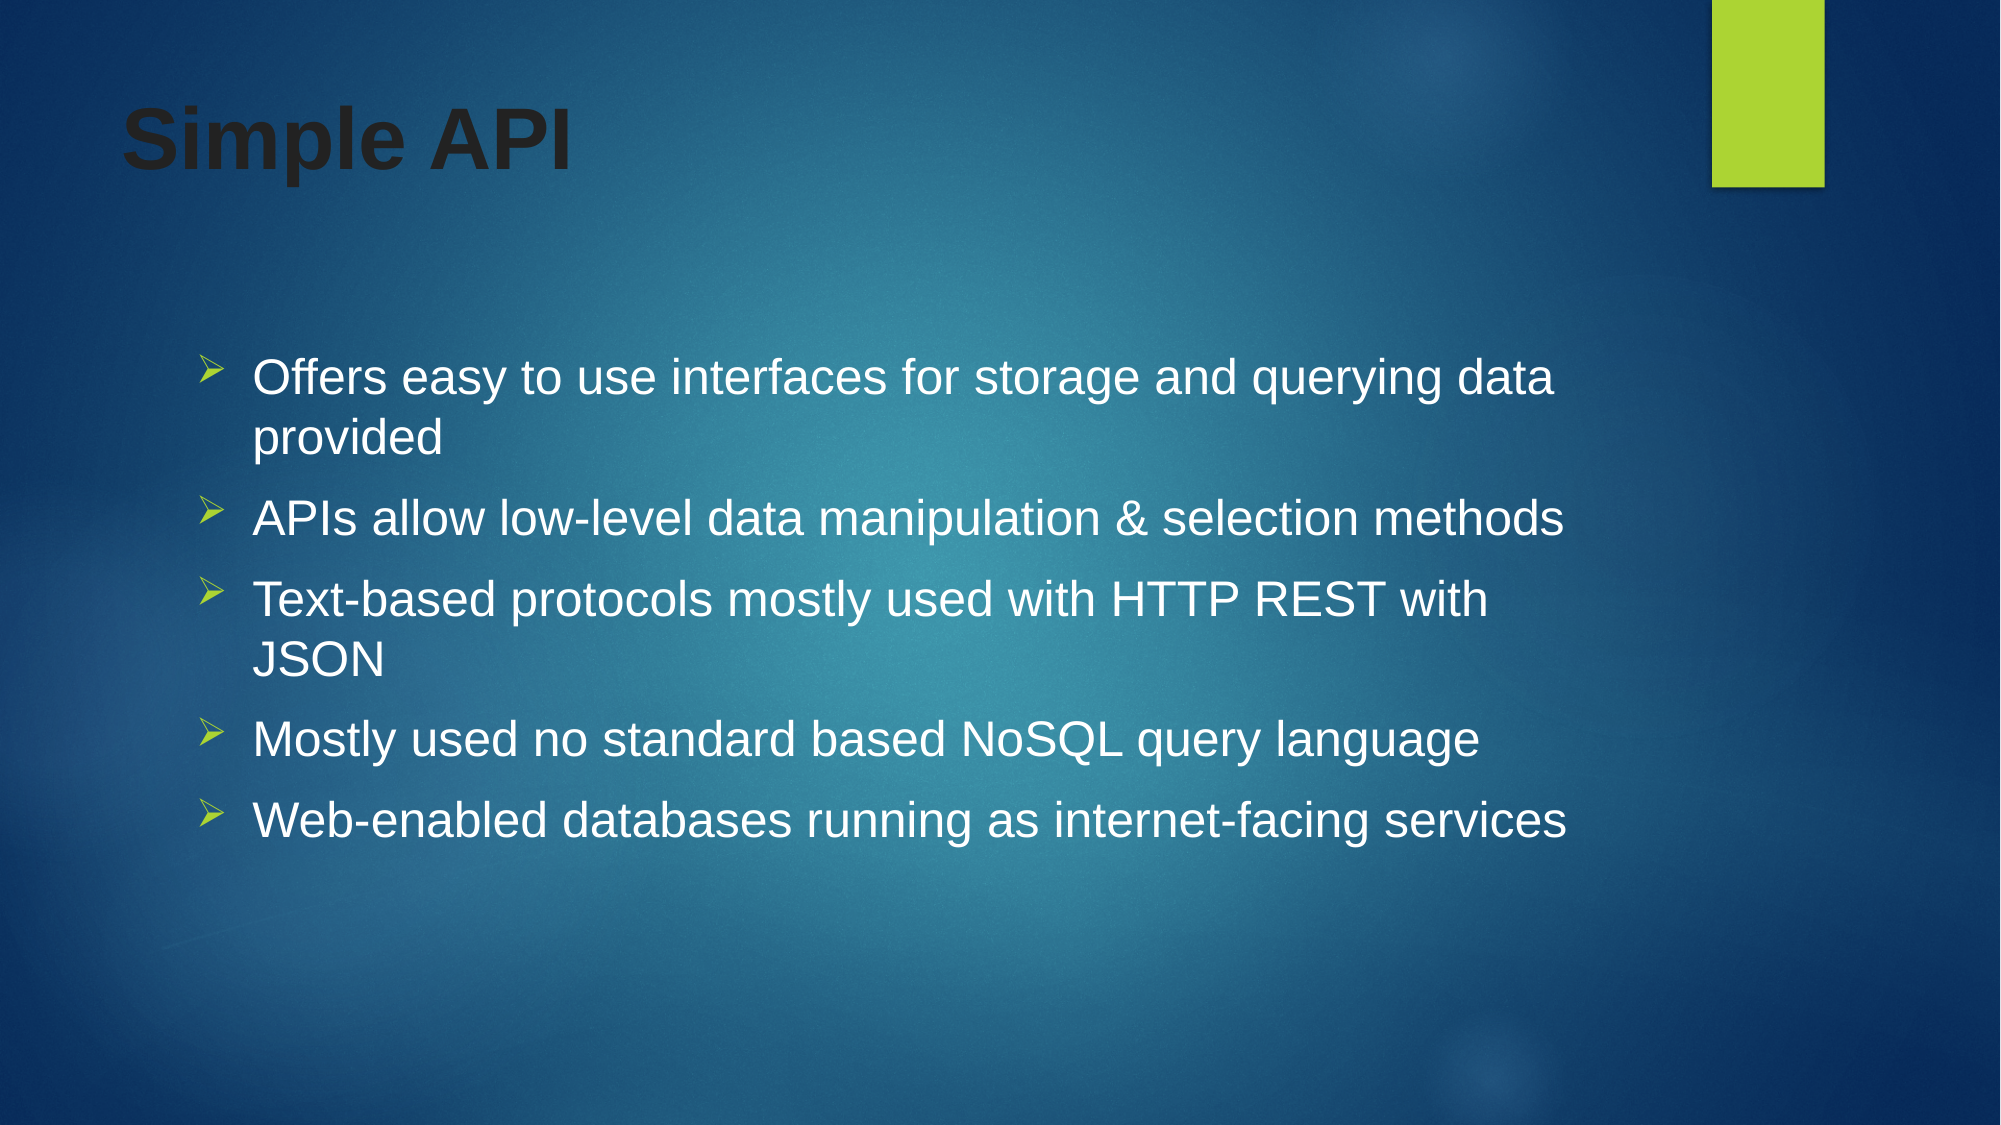

# Simple API
Offers easy to use interfaces for storage and querying data provided
APIs allow low-level data manipulation & selection methods
Text-based protocols mostly used with HTTP REST with JSON
Mostly used no standard based NoSQL query language
Web-enabled databases running as internet-facing services